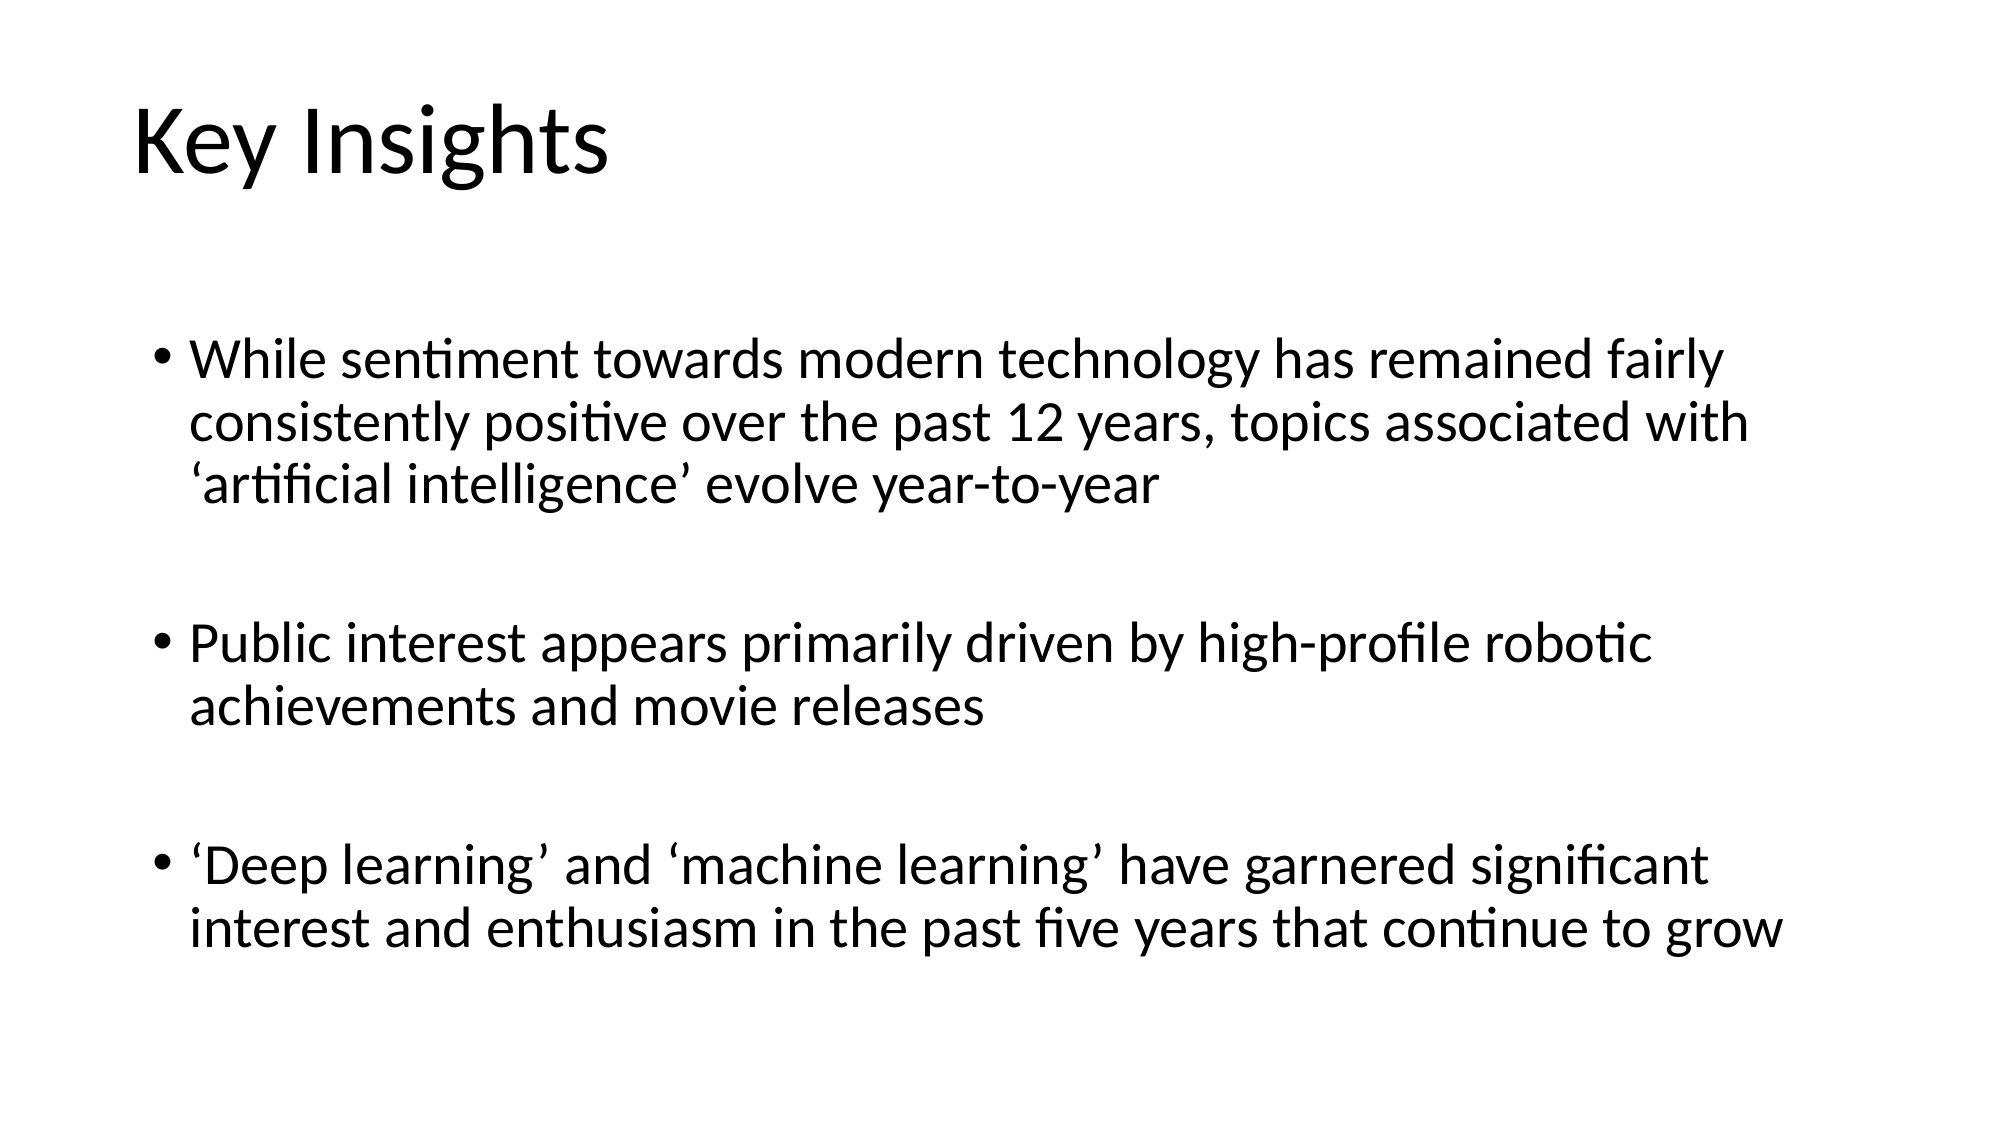

# Key Insights
While sentiment towards modern technology has remained fairly consistently positive over the past 12 years, topics associated with ‘artificial intelligence’ evolve year-to-year

Public interest appears primarily driven by high-profile robotic achievements and movie releases

‘Deep learning’ and ‘machine learning’ have garnered significant interest and enthusiasm in the past five years that continue to grow